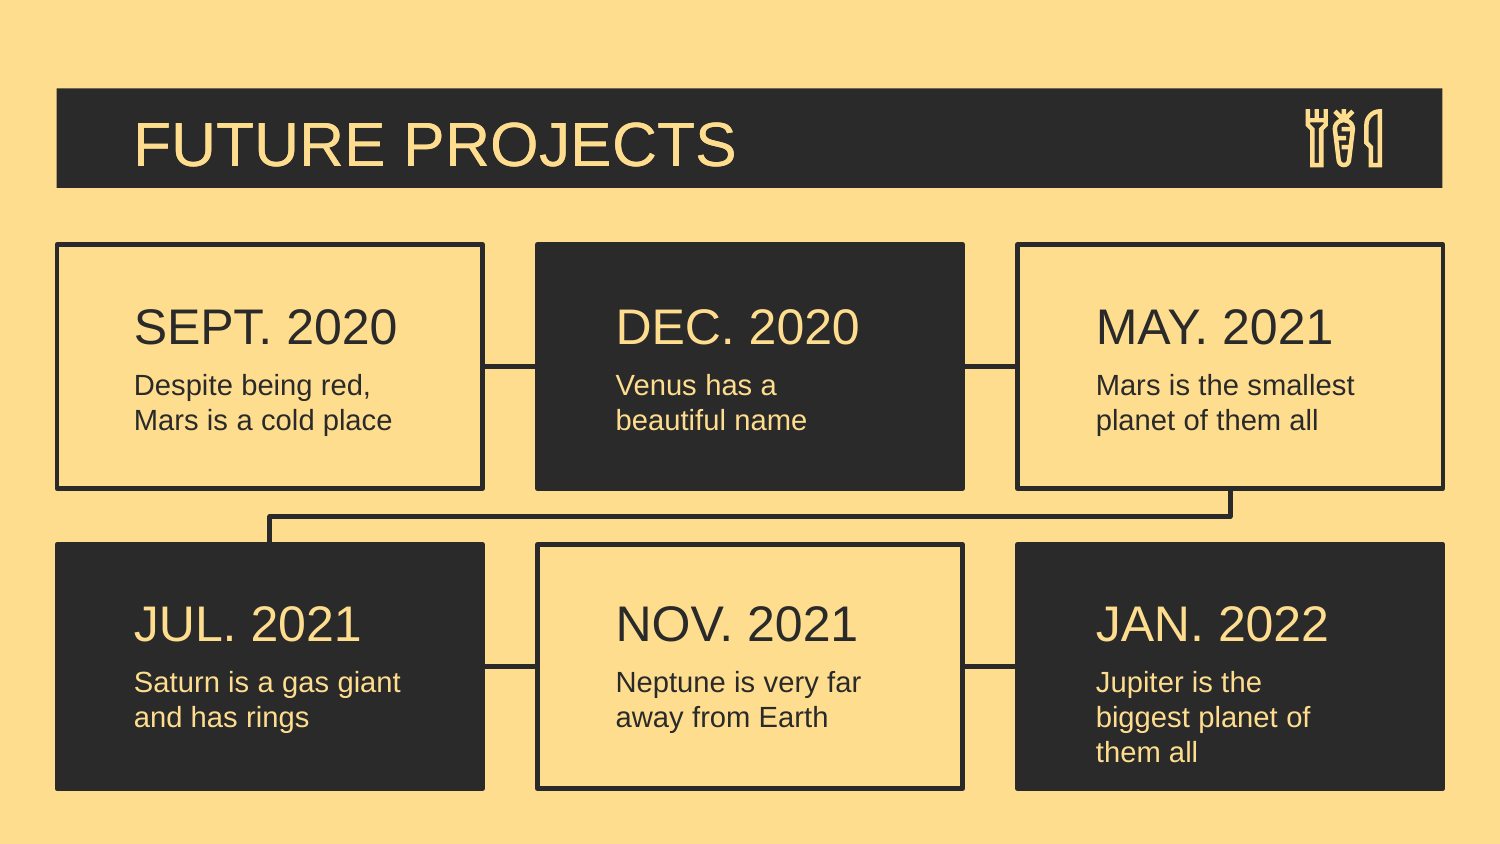

FUTURE PROJECTS
# FUTURE PROJECTS

SEPT. 2020
DEC. 2020
MAY. 2021
Despite being red, Mars is a cold place
Venus has a beautiful name
Mars is the smallest planet of them all

JUL. 2021
NOV. 2021
JAN. 2022
Saturn is a gas giant and has rings
Neptune is very far away from Earth
Jupiter is the biggest planet of them all